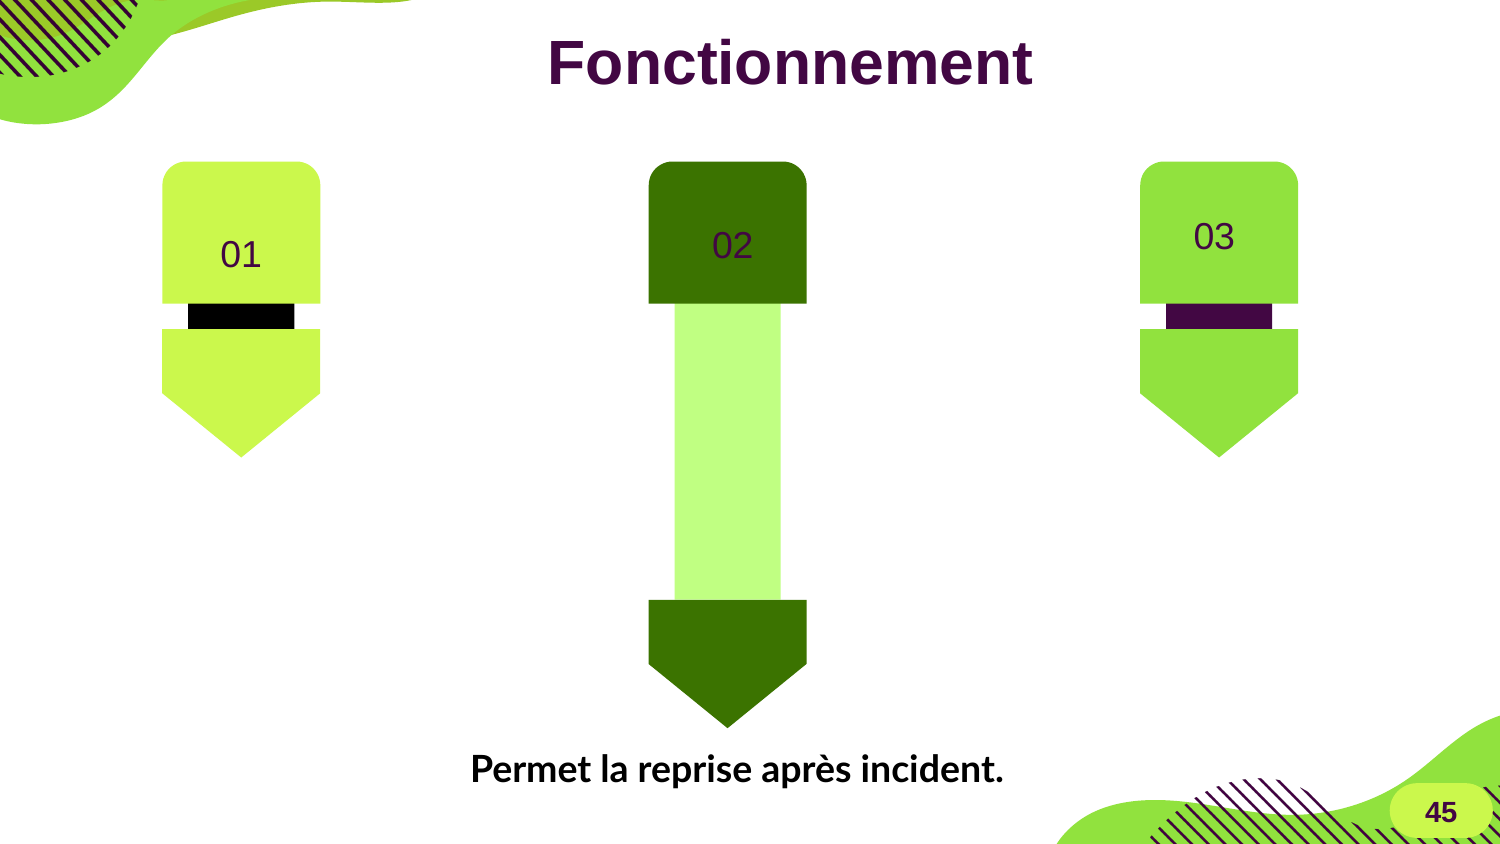

# Fonctionnement

03
02
01

Permet la reprise après incident.
45